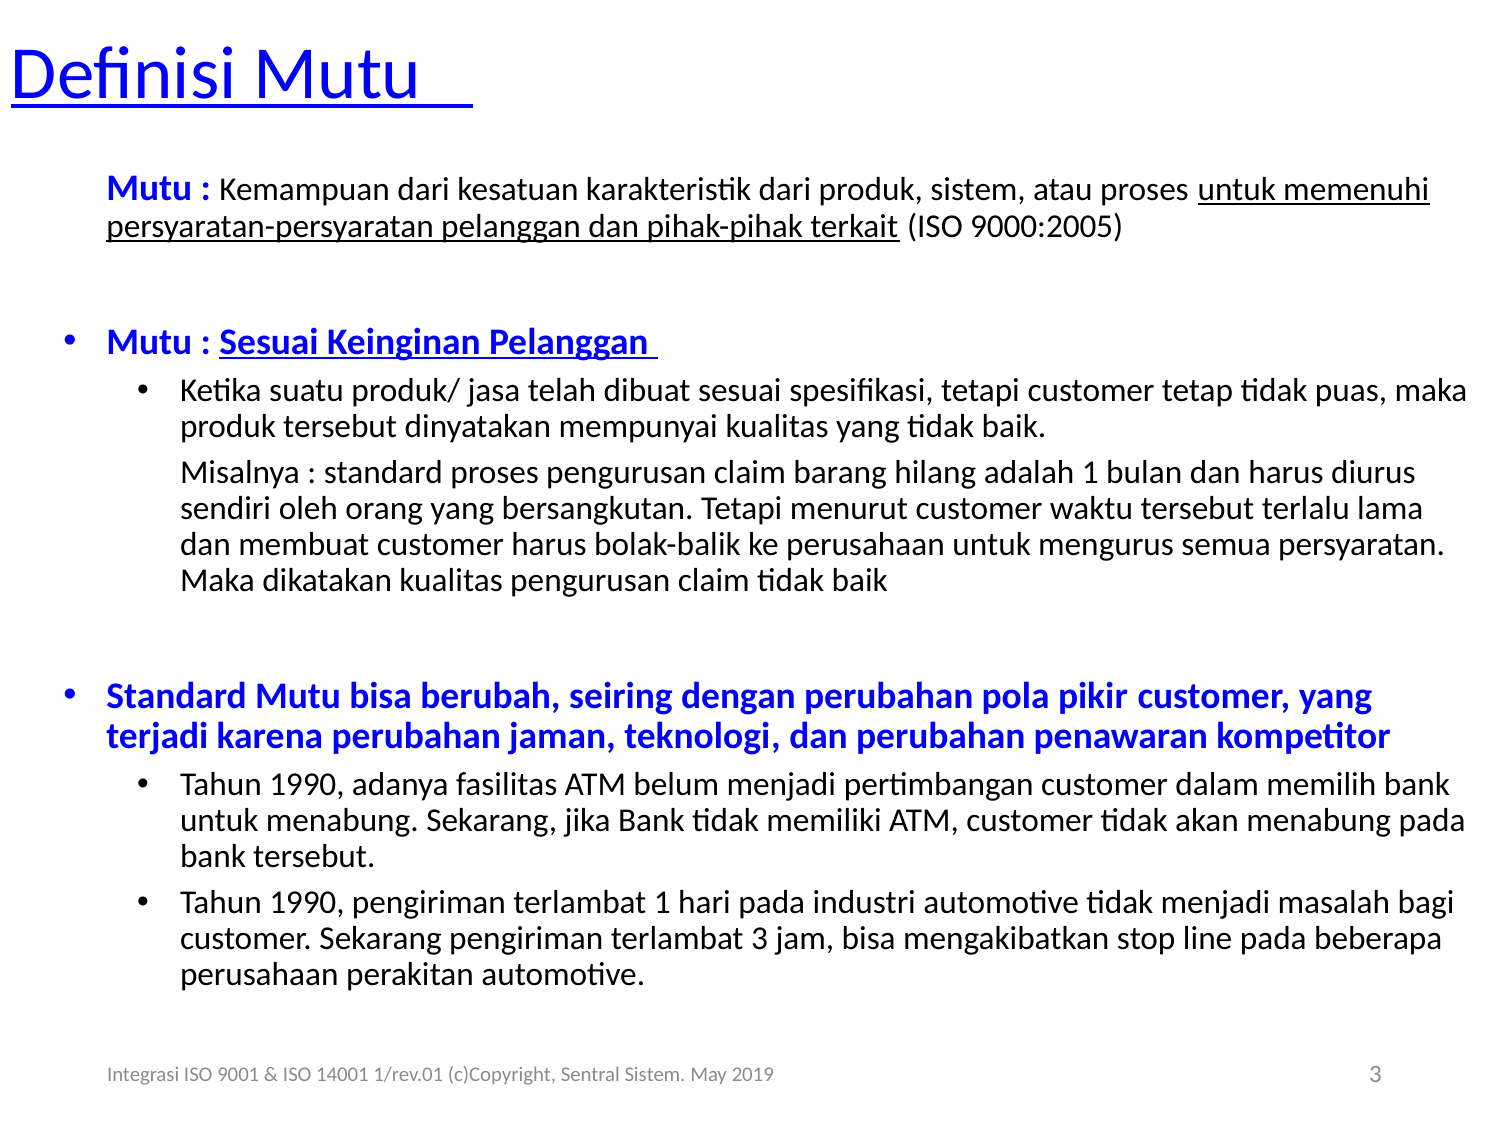

# Definisi Mutu
	Mutu : Kemampuan dari kesatuan karakteristik dari produk, sistem, atau proses untuk memenuhi persyaratan-persyaratan pelanggan dan pihak-pihak terkait (ISO 9000:2005)

Mutu : Sesuai Keinginan Pelanggan
Ketika suatu produk/ jasa telah dibuat sesuai spesifikasi, tetapi customer tetap tidak puas, maka produk tersebut dinyatakan mempunyai kualitas yang tidak baik.
	Misalnya : standard proses pengurusan claim barang hilang adalah 1 bulan dan harus diurus sendiri oleh orang yang bersangkutan. Tetapi menurut customer waktu tersebut terlalu lama dan membuat customer harus bolak-balik ke perusahaan untuk mengurus semua persyaratan. Maka dikatakan kualitas pengurusan claim tidak baik

Standard Mutu bisa berubah, seiring dengan perubahan pola pikir customer, yang terjadi karena perubahan jaman, teknologi, dan perubahan penawaran kompetitor
Tahun 1990, adanya fasilitas ATM belum menjadi pertimbangan customer dalam memilih bank untuk menabung. Sekarang, jika Bank tidak memiliki ATM, customer tidak akan menabung pada bank tersebut.
Tahun 1990, pengiriman terlambat 1 hari pada industri automotive tidak menjadi masalah bagi customer. Sekarang pengiriman terlambat 3 jam, bisa mengakibatkan stop line pada beberapa perusahaan perakitan automotive.
Integrasi ISO 9001 & ISO 14001 1/rev.01 (c)Copyright, Sentral Sistem. May 2019
3